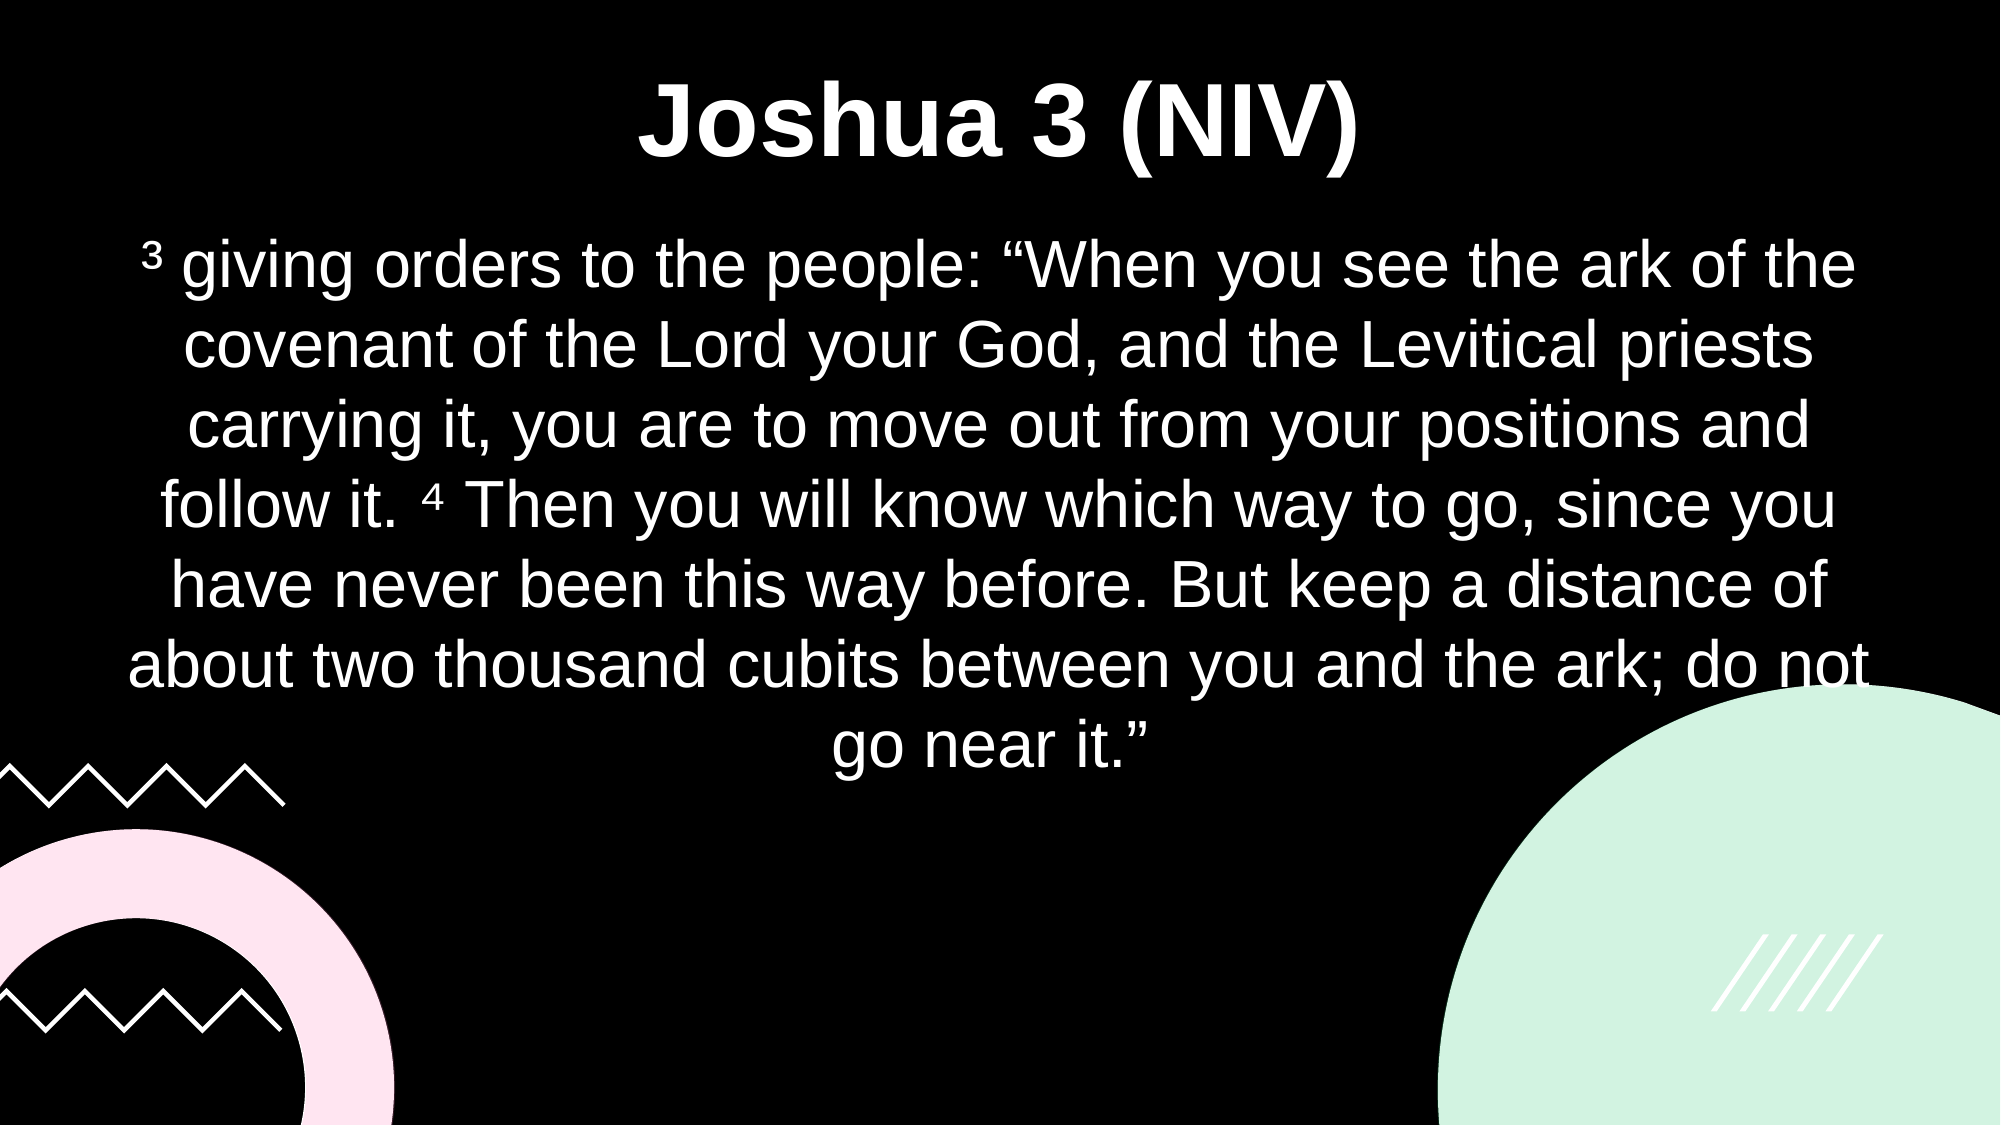

Joshua 3 (NIV)
³ giving orders to the people: “When you see the ark of the covenant of the Lord your God, and the Levitical priests carrying it, you are to move out from your positions and follow it. ⁴ Then you will know which way to go, since you have never been this way before. But keep a distance of about two thousand cubits between you and the ark; do not go near it.”